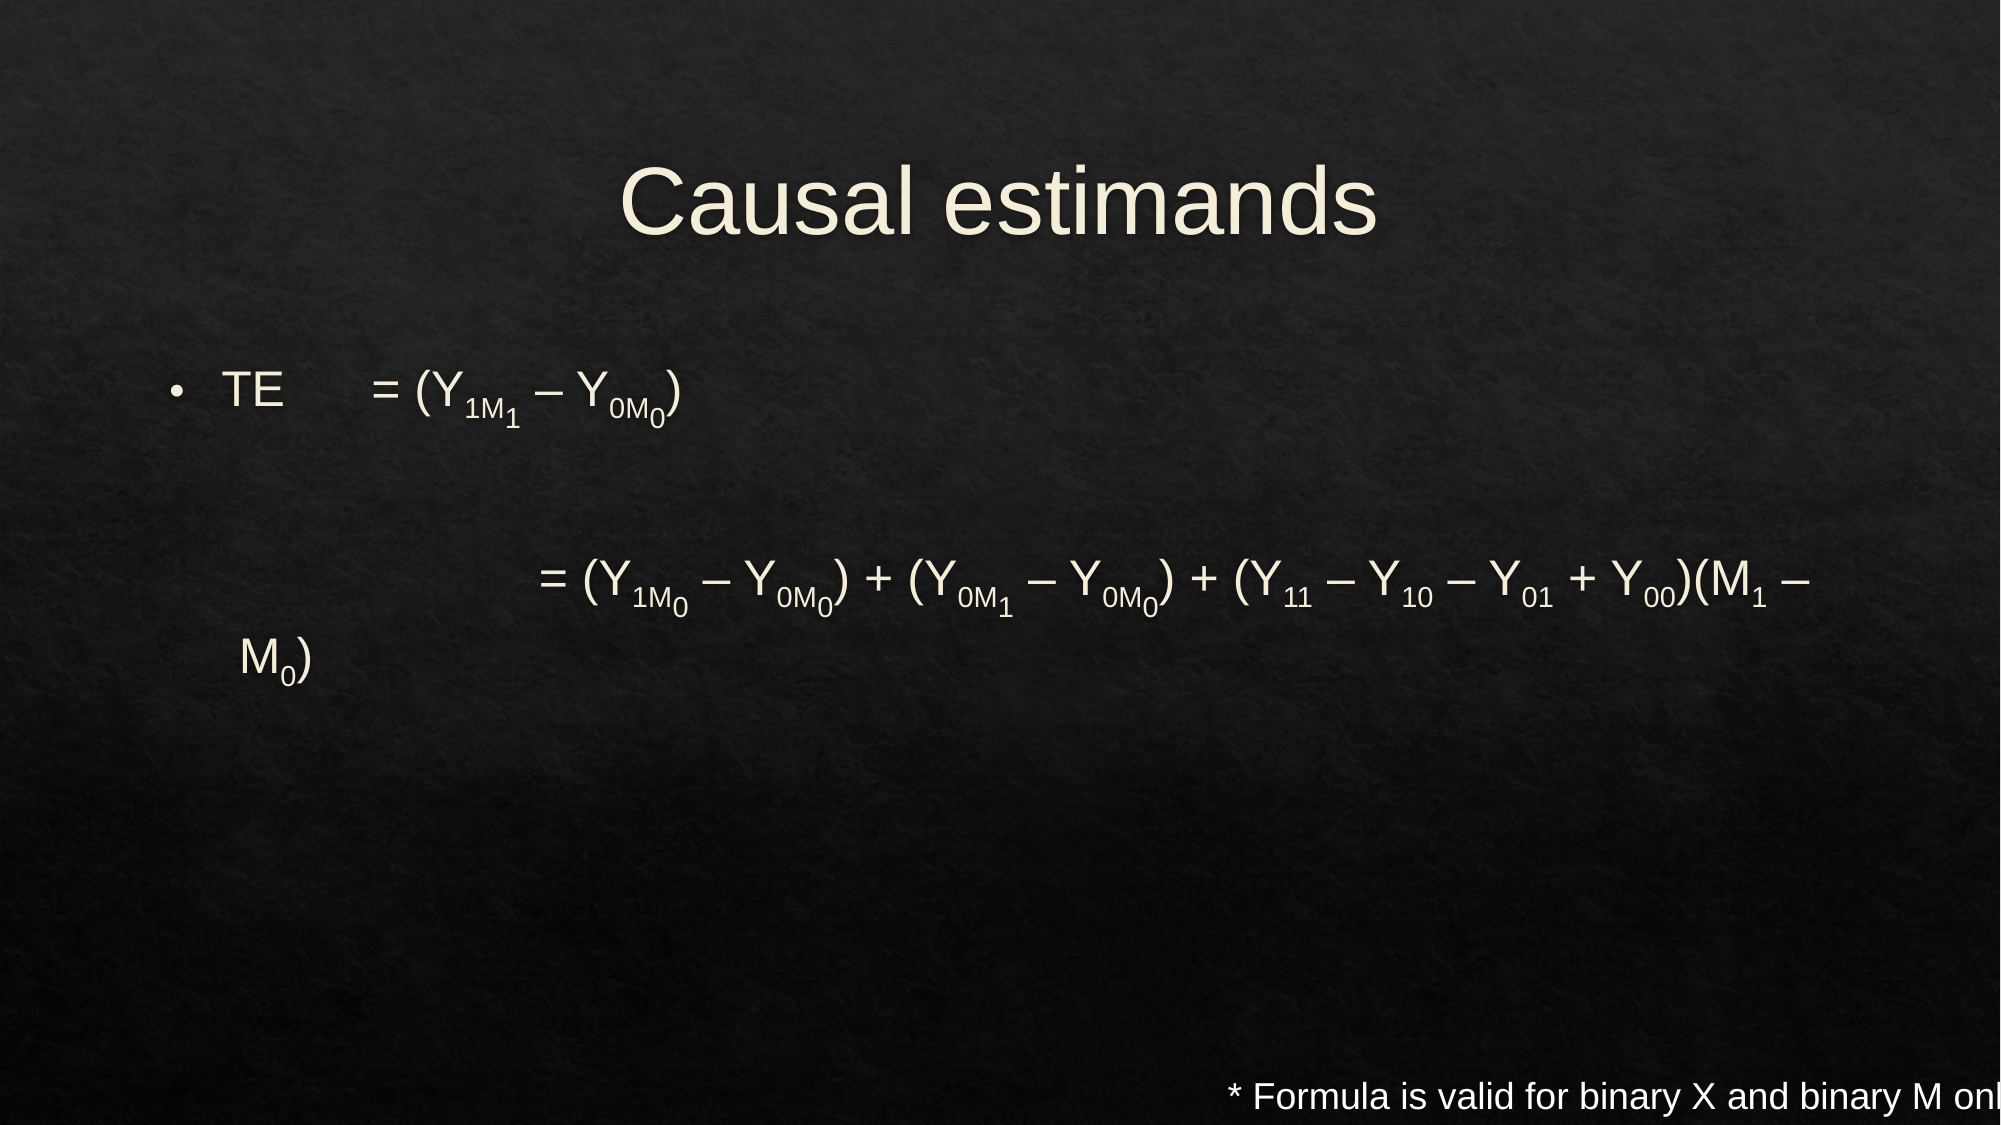

# Causal estimands
TE 	= (Y1M1 – Y0M0)

		= (Y1M0 – Y0M0) + (Y0M1 – Y0M0) + (Y11 – Y10 – Y01 + Y00)(M1 – M0)

* Formula is valid for binary X and binary M only